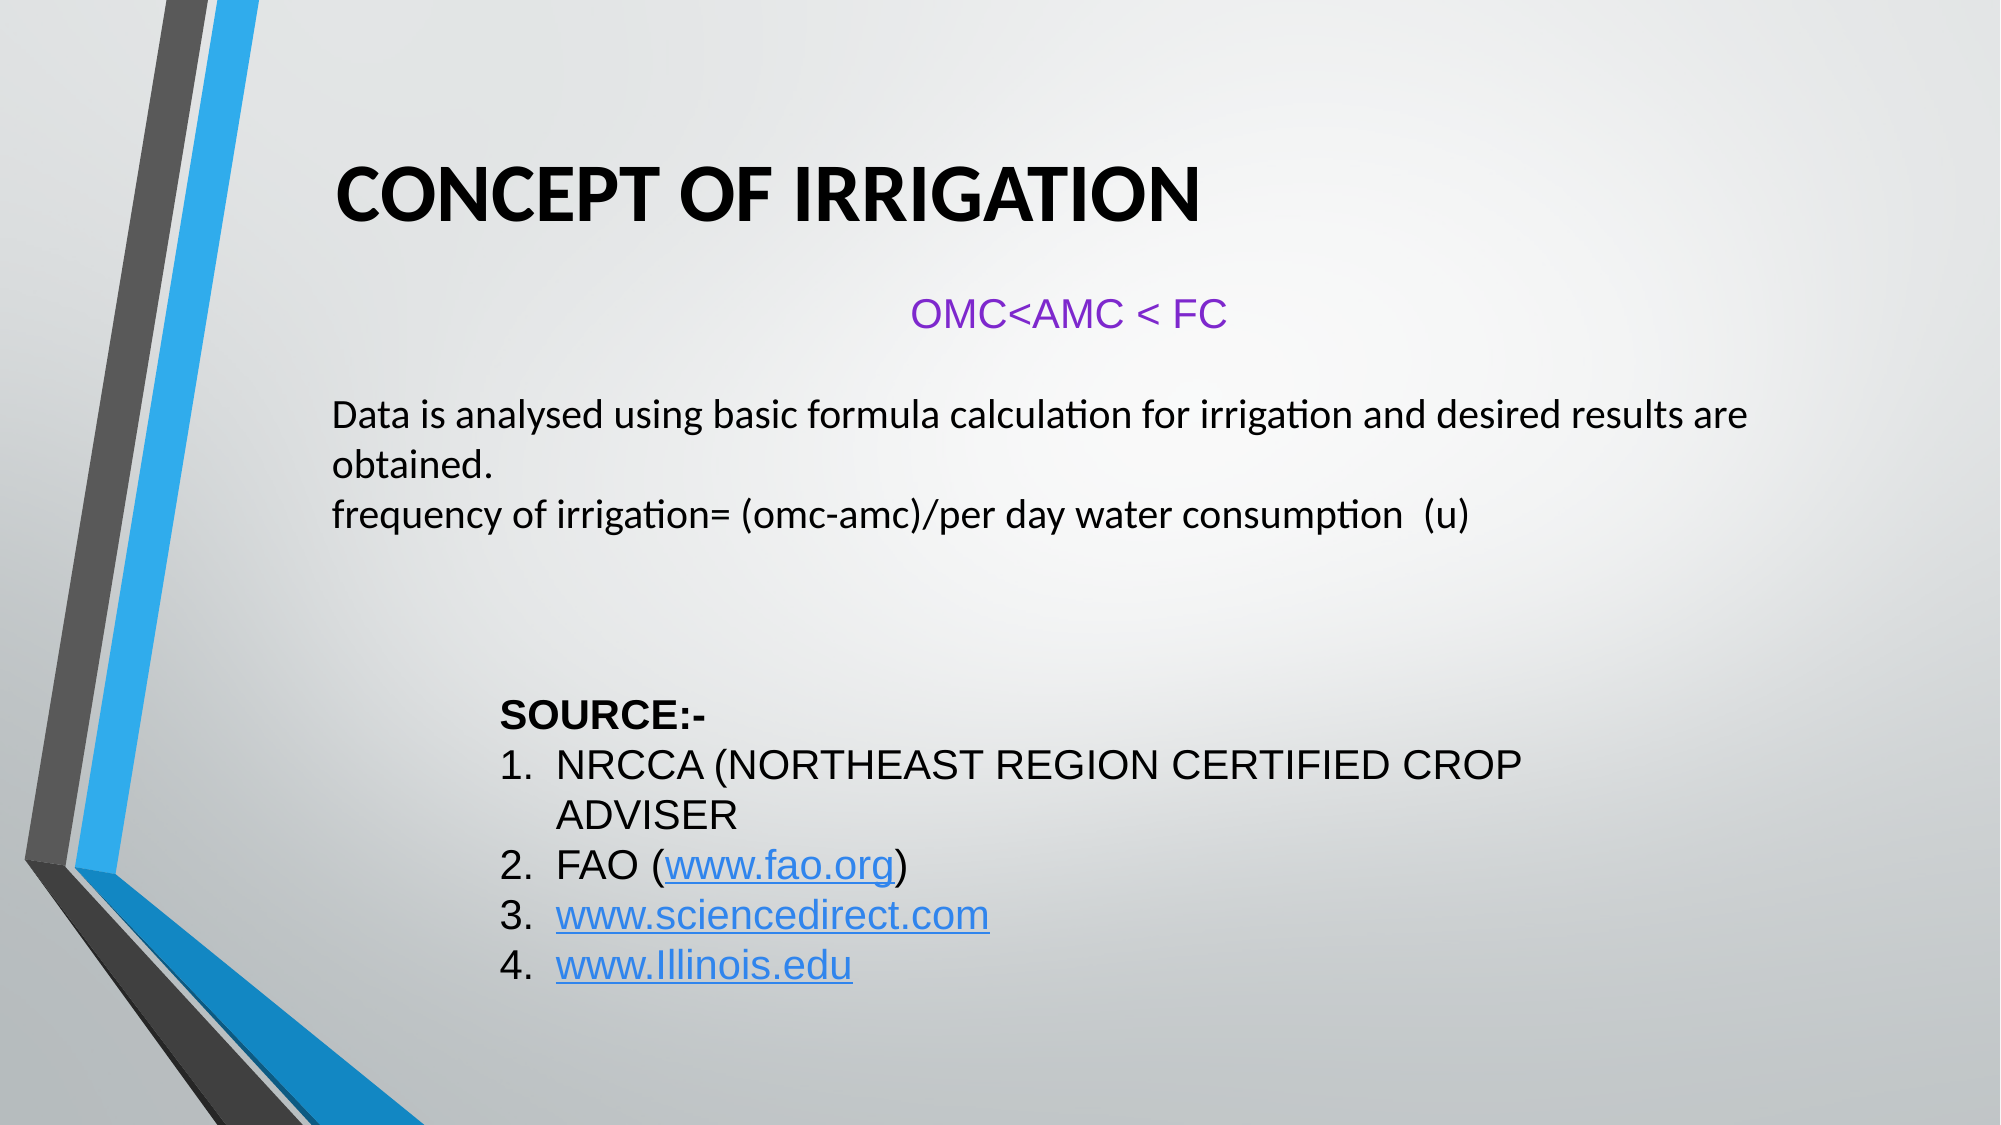

CONCEPT OF IRRIGATION
OMC<AMC < FC

Data is analysed using basic formula calculation for irrigation and desired results are obtained.
frequency of irrigation= (omc-amc)/per day water consumption  (u)
SOURCE:-
NRCCA (NORTHEAST REGION CERTIFIED CROP ADVISER
FAO (www.fao.org)
www.sciencedirect.com
www.Illinois.edu